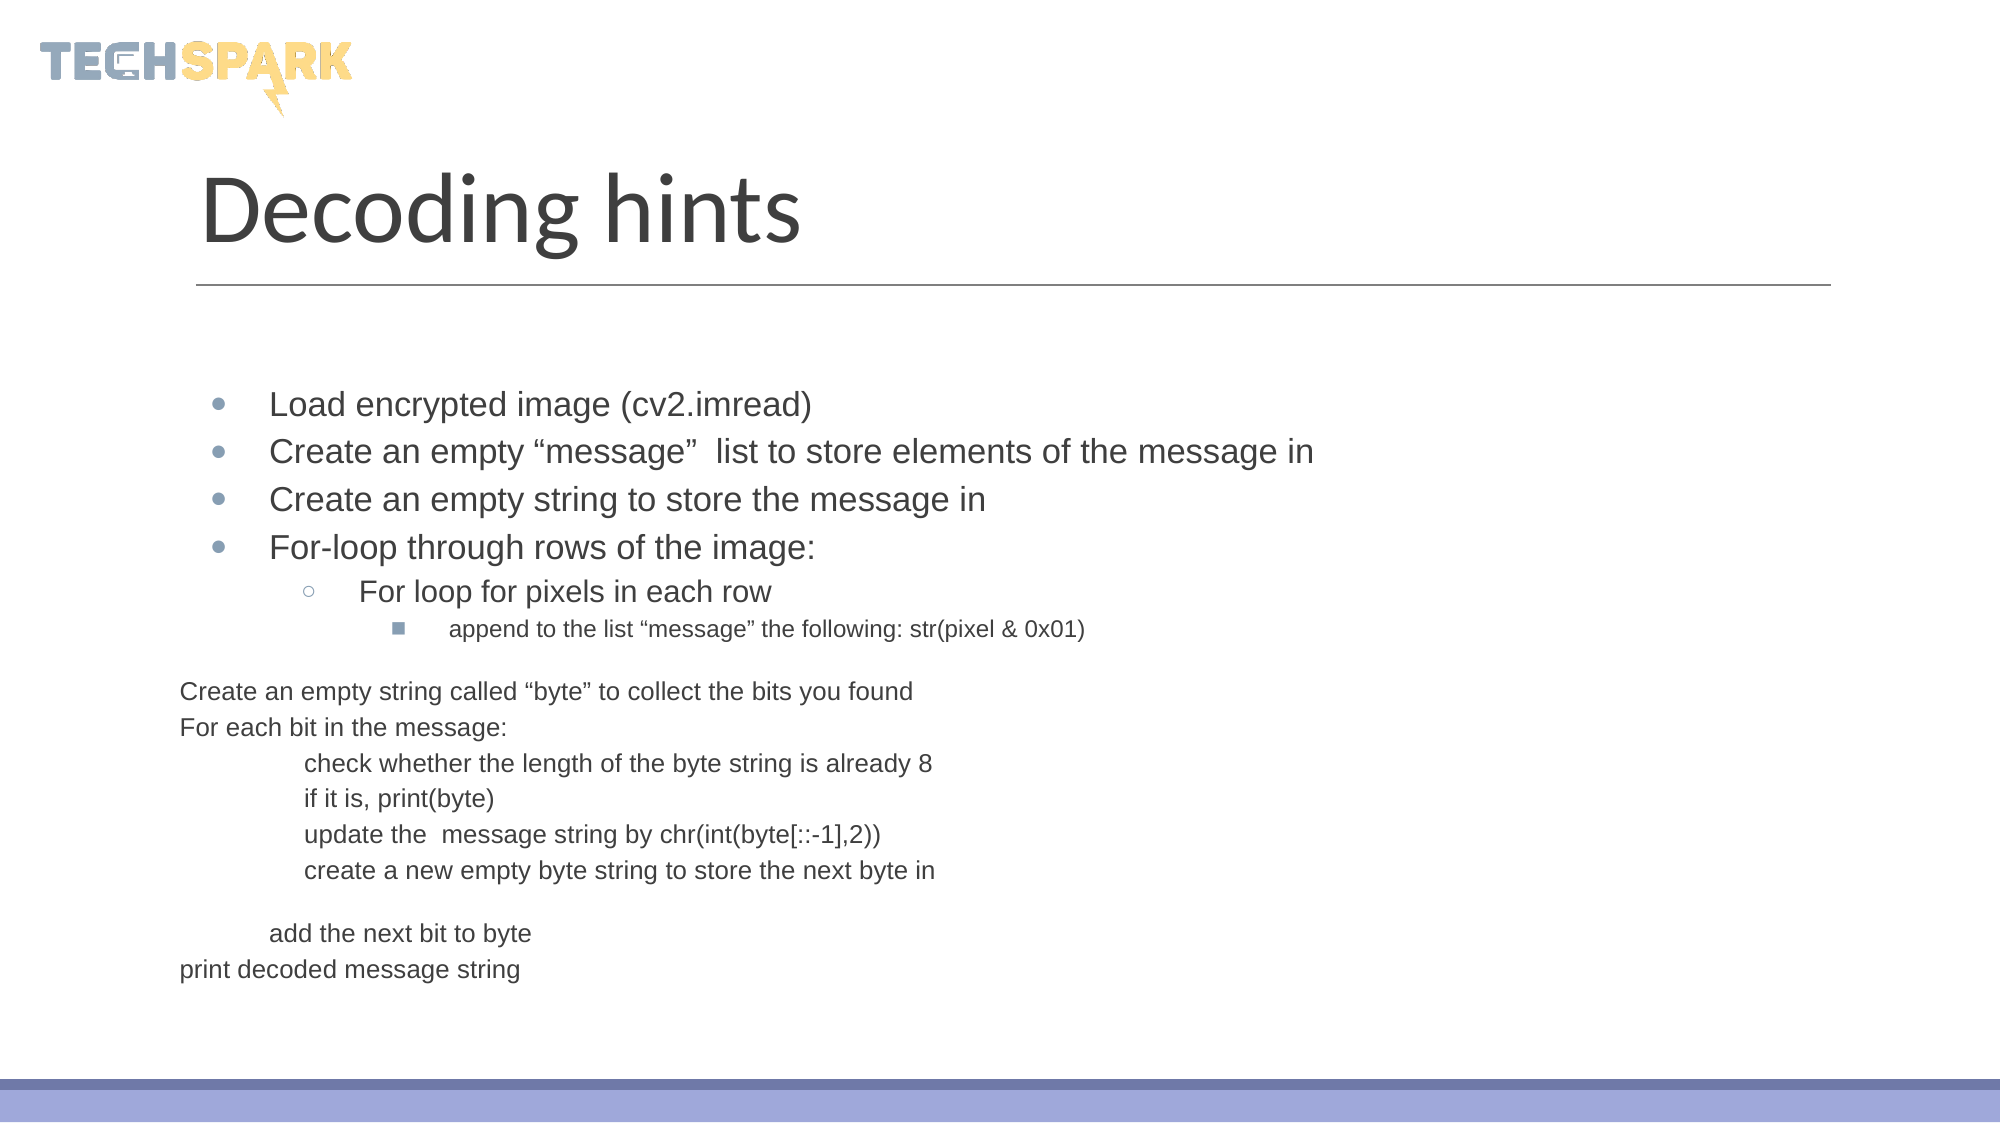

# Decoding hints
Load encrypted image (cv2.imread)
Create an empty “message”  list to store elements of the message in
Create an empty string to store the message in
For-loop through rows of the image:
For loop for pixels in each row
append to the list “message” the following: str(pixel & 0x01)
Create an empty string called “byte” to collect the bits you found
For each bit in the message:
	check whether the length of the byte string is already 8
		if it is, print(byte)
		update the  message string by chr(int(byte[::-1],2))
		create a new empty byte string to store the next byte in
add the next bit to byte
print decoded message string